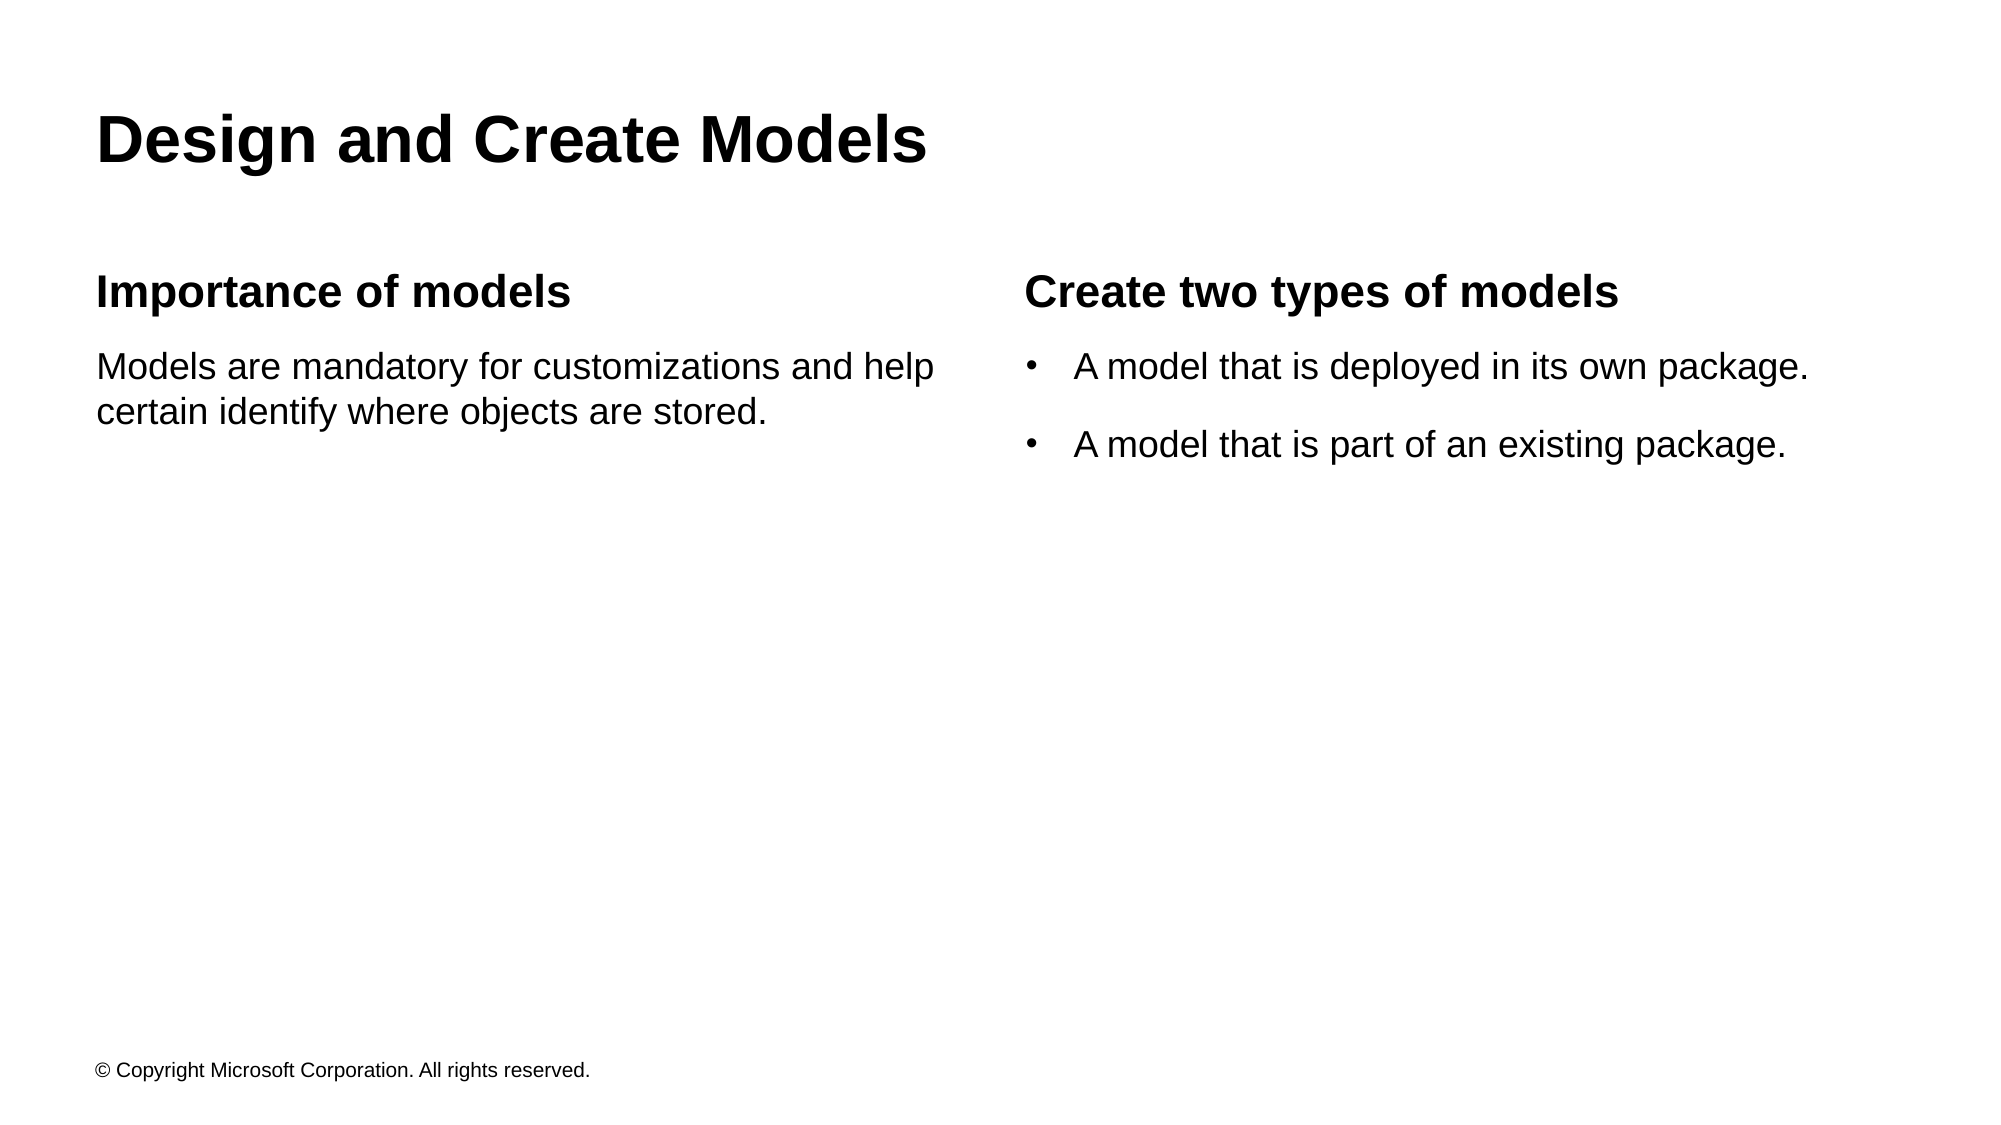

# Design and Create Models
Importance of models
Create two types of models
Models are mandatory for customizations and help certain identify where objects are stored.
A model that is deployed in its own package.
A model that is part of an existing package.